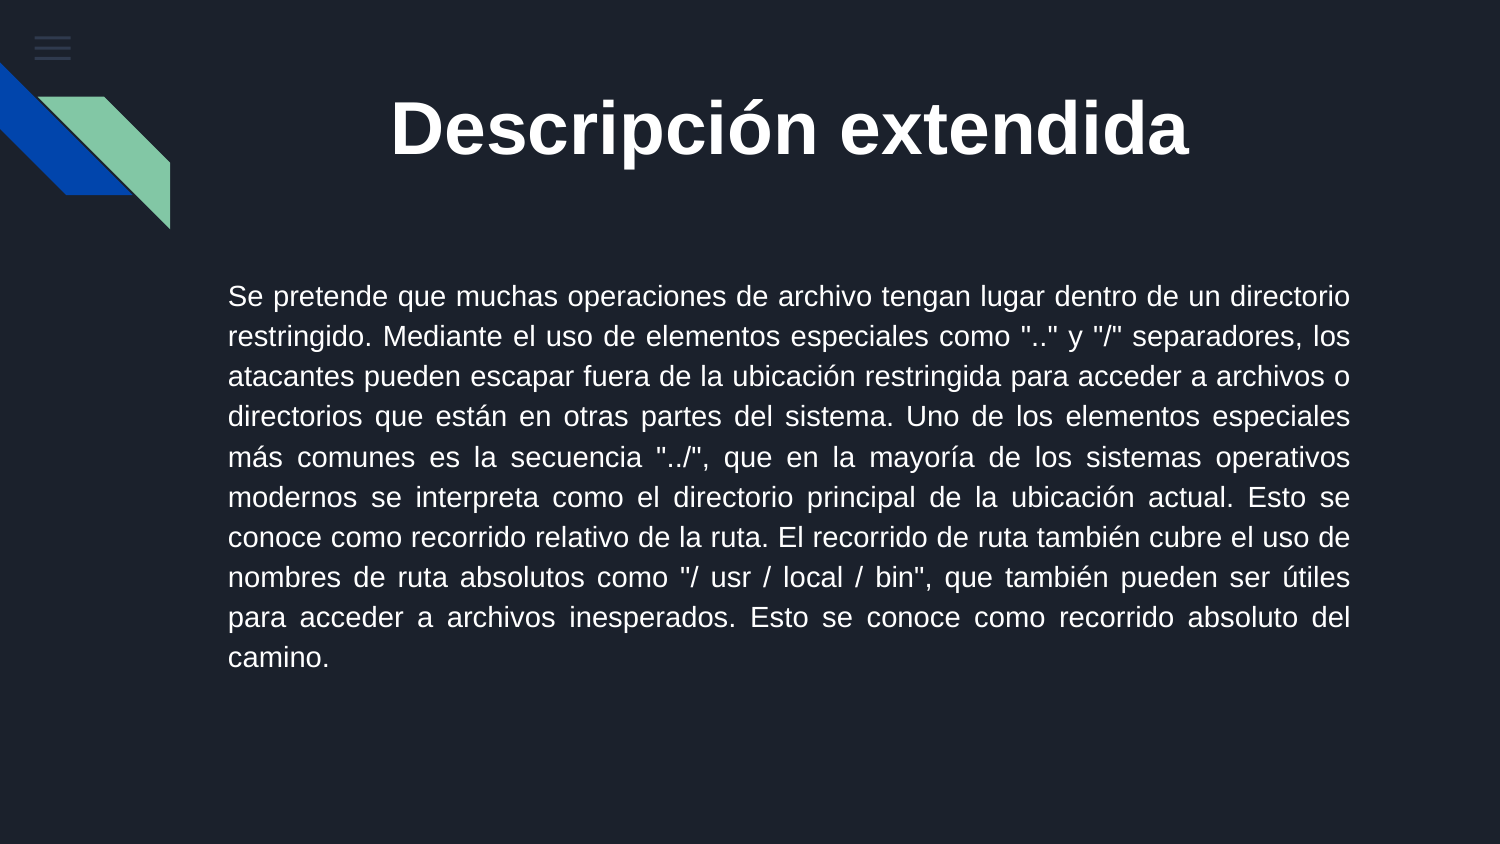

# Descripción extendida
Se pretende que muchas operaciones de archivo tengan lugar dentro de un directorio restringido. Mediante el uso de elementos especiales como ".." y "/" separadores, los atacantes pueden escapar fuera de la ubicación restringida para acceder a archivos o directorios que están en otras partes del sistema. Uno de los elementos especiales más comunes es la secuencia "../", que en la mayoría de los sistemas operativos modernos se interpreta como el directorio principal de la ubicación actual. Esto se conoce como recorrido relativo de la ruta. El recorrido de ruta también cubre el uso de nombres de ruta absolutos como "/ usr / local / bin", que también pueden ser útiles para acceder a archivos inesperados. Esto se conoce como recorrido absoluto del camino.